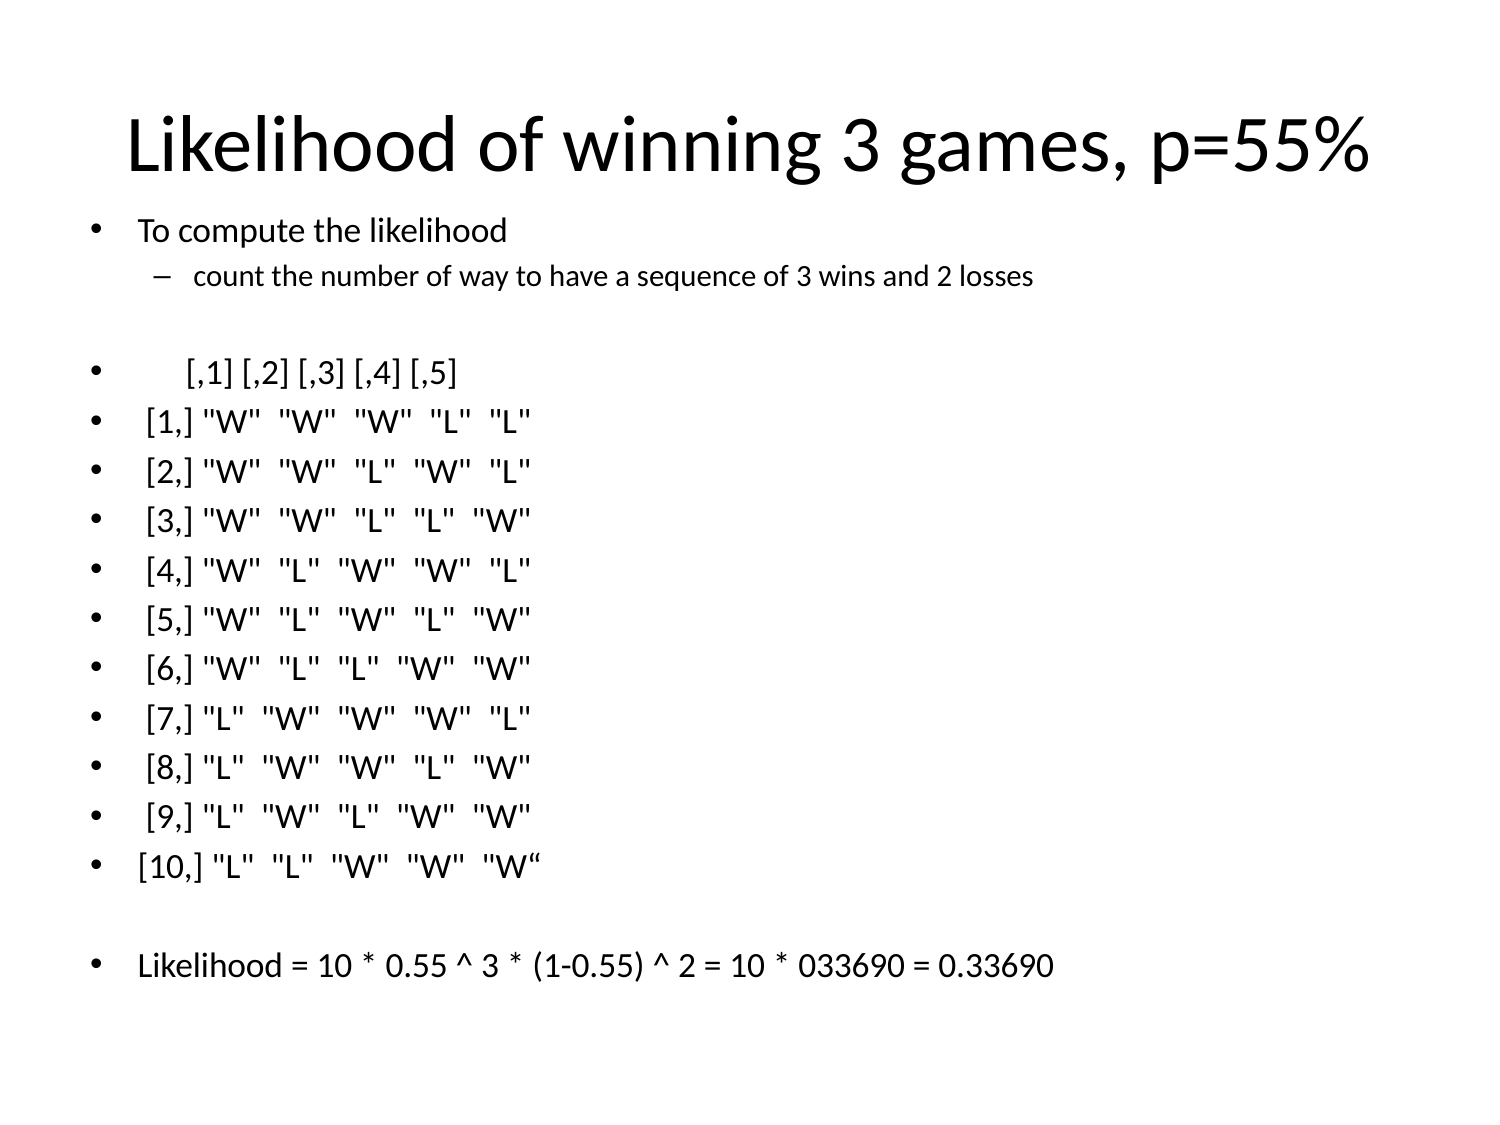

# Likelihood of winning 3 games, p=55%
To compute the likelihood
count the number of way to have a sequence of 3 wins and 2 losses

      [,1] [,2] [,3] [,4] [,5]
 [1,] "W"  "W"  "W"  "L"  "L"
 [2,] "W"  "W"  "L"  "W"  "L"
 [3,] "W"  "W"  "L"  "L"  "W"
 [4,] "W"  "L"  "W"  "W"  "L"
 [5,] "W"  "L"  "W"  "L"  "W"
 [6,] "W"  "L"  "L"  "W"  "W"
 [7,] "L"  "W"  "W"  "W"  "L"
 [8,] "L"  "W"  "W"  "L"  "W"
 [9,] "L"  "W"  "L"  "W"  "W"
[10,] "L"  "L"  "W"  "W"  "W“

Likelihood = 10 * 0.55 ^ 3 * (1-0.55) ^ 2 = 10 * 033690 = 0.33690